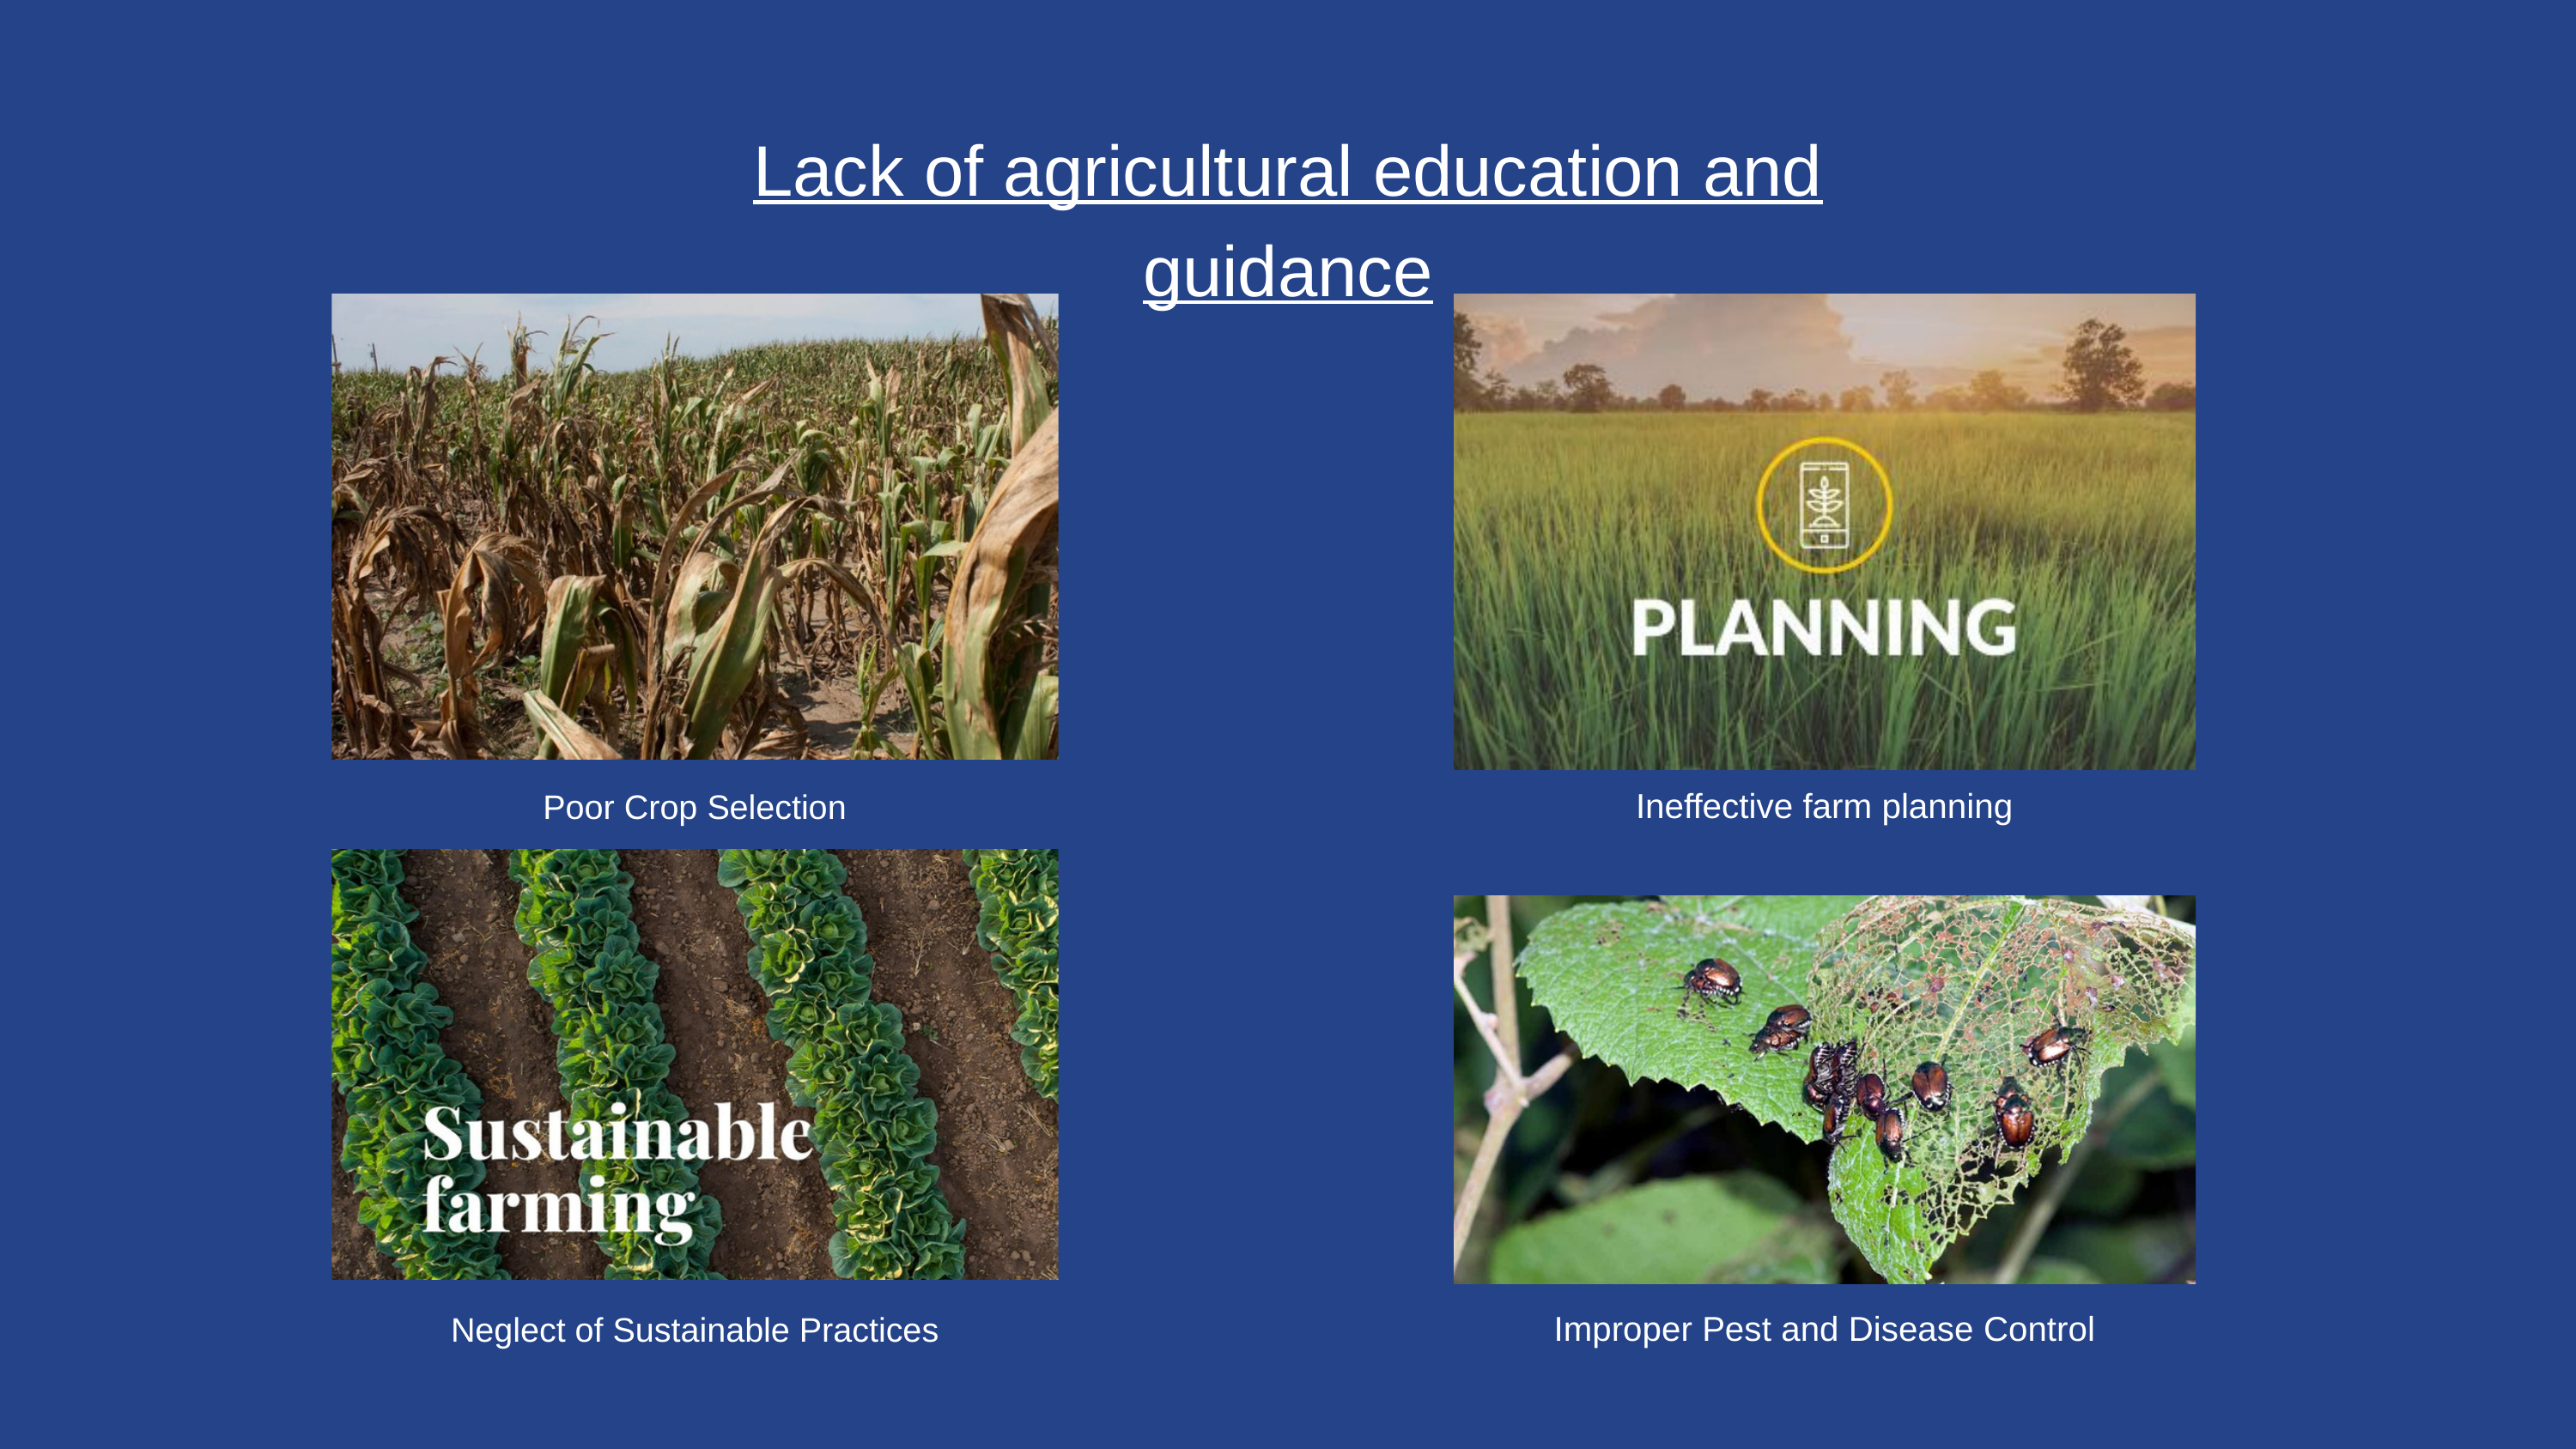

Lack of agricultural education and guidance

Poor Crop Selection

Ineffective farm planning

Neglect of Sustainable Practices

Improper Pest and Disease Control